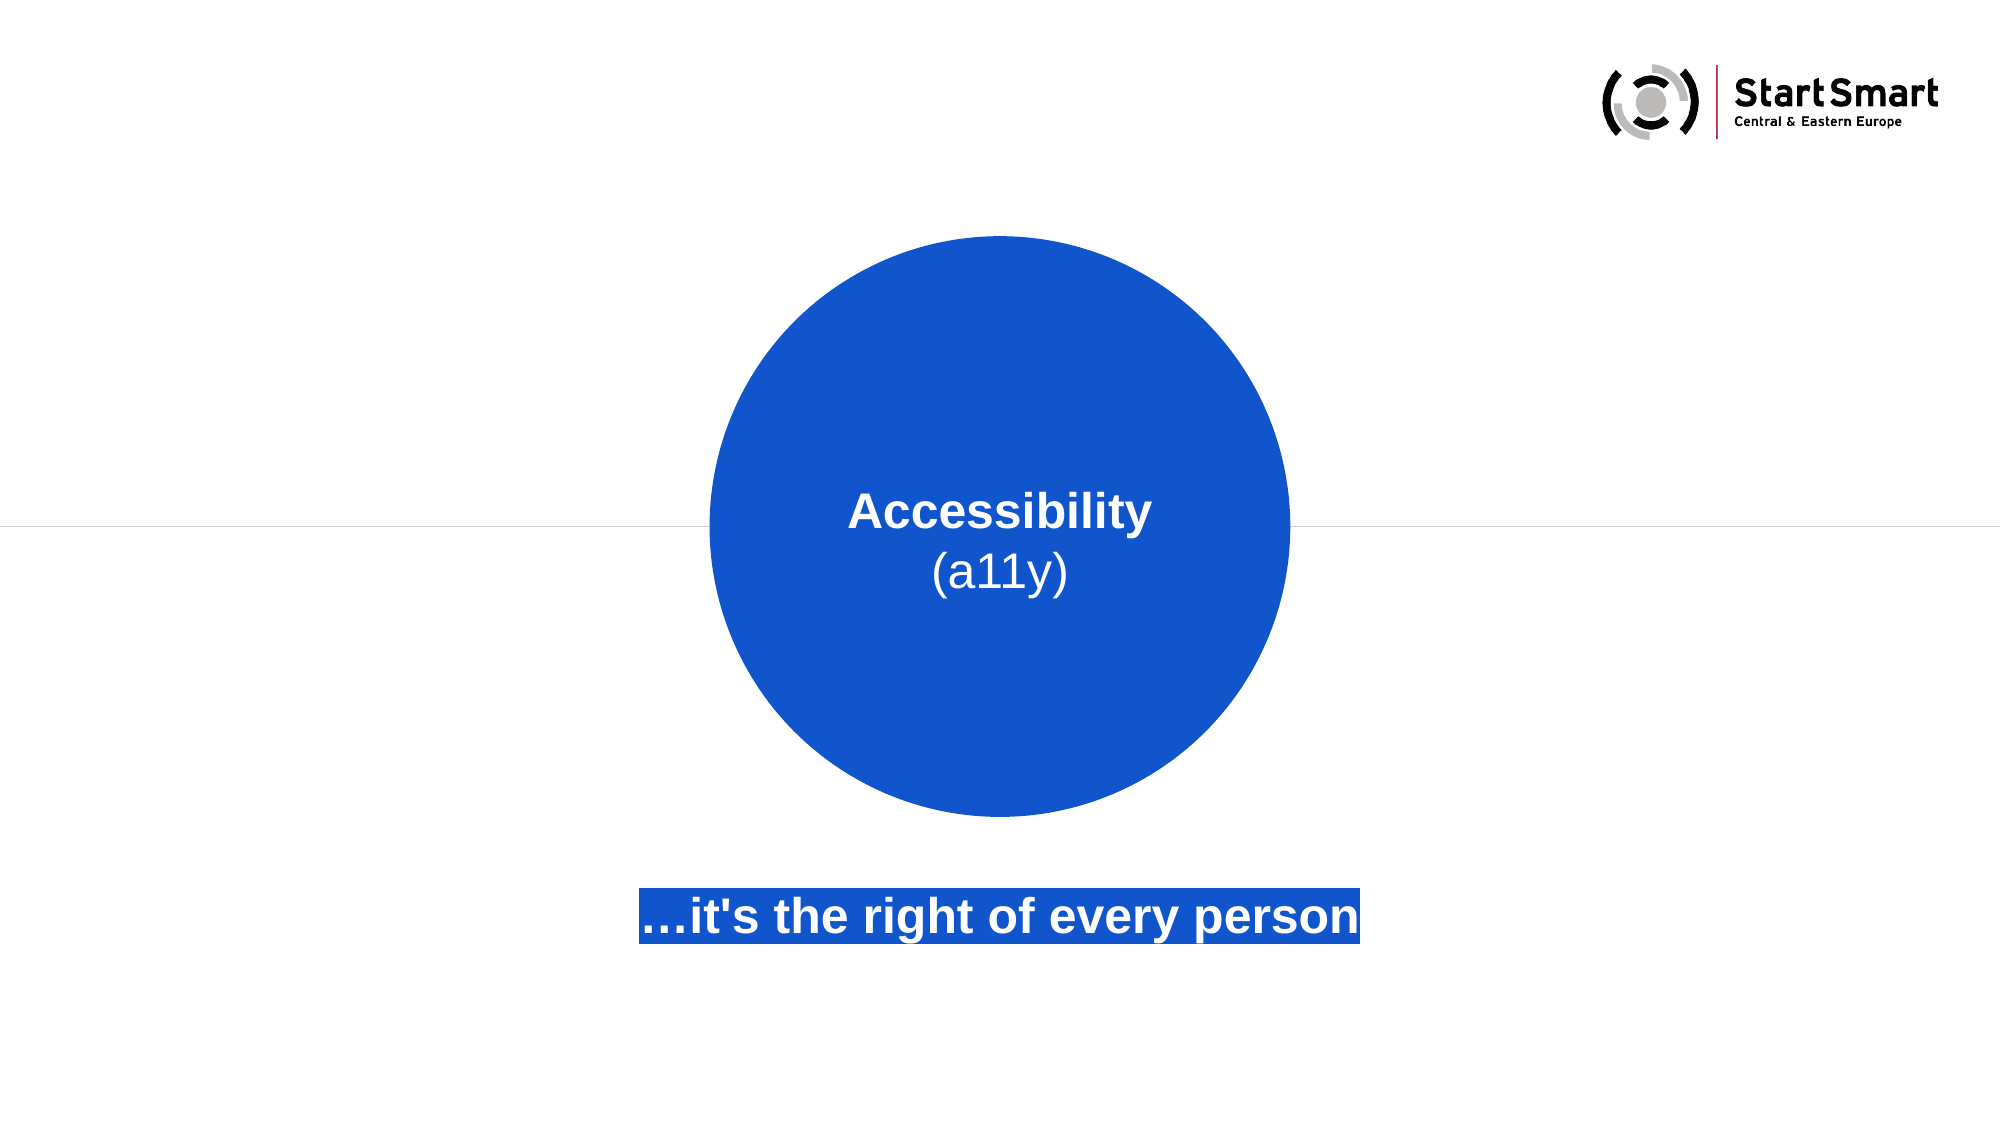

Accessibility
(a11y)
…it's the right of every person